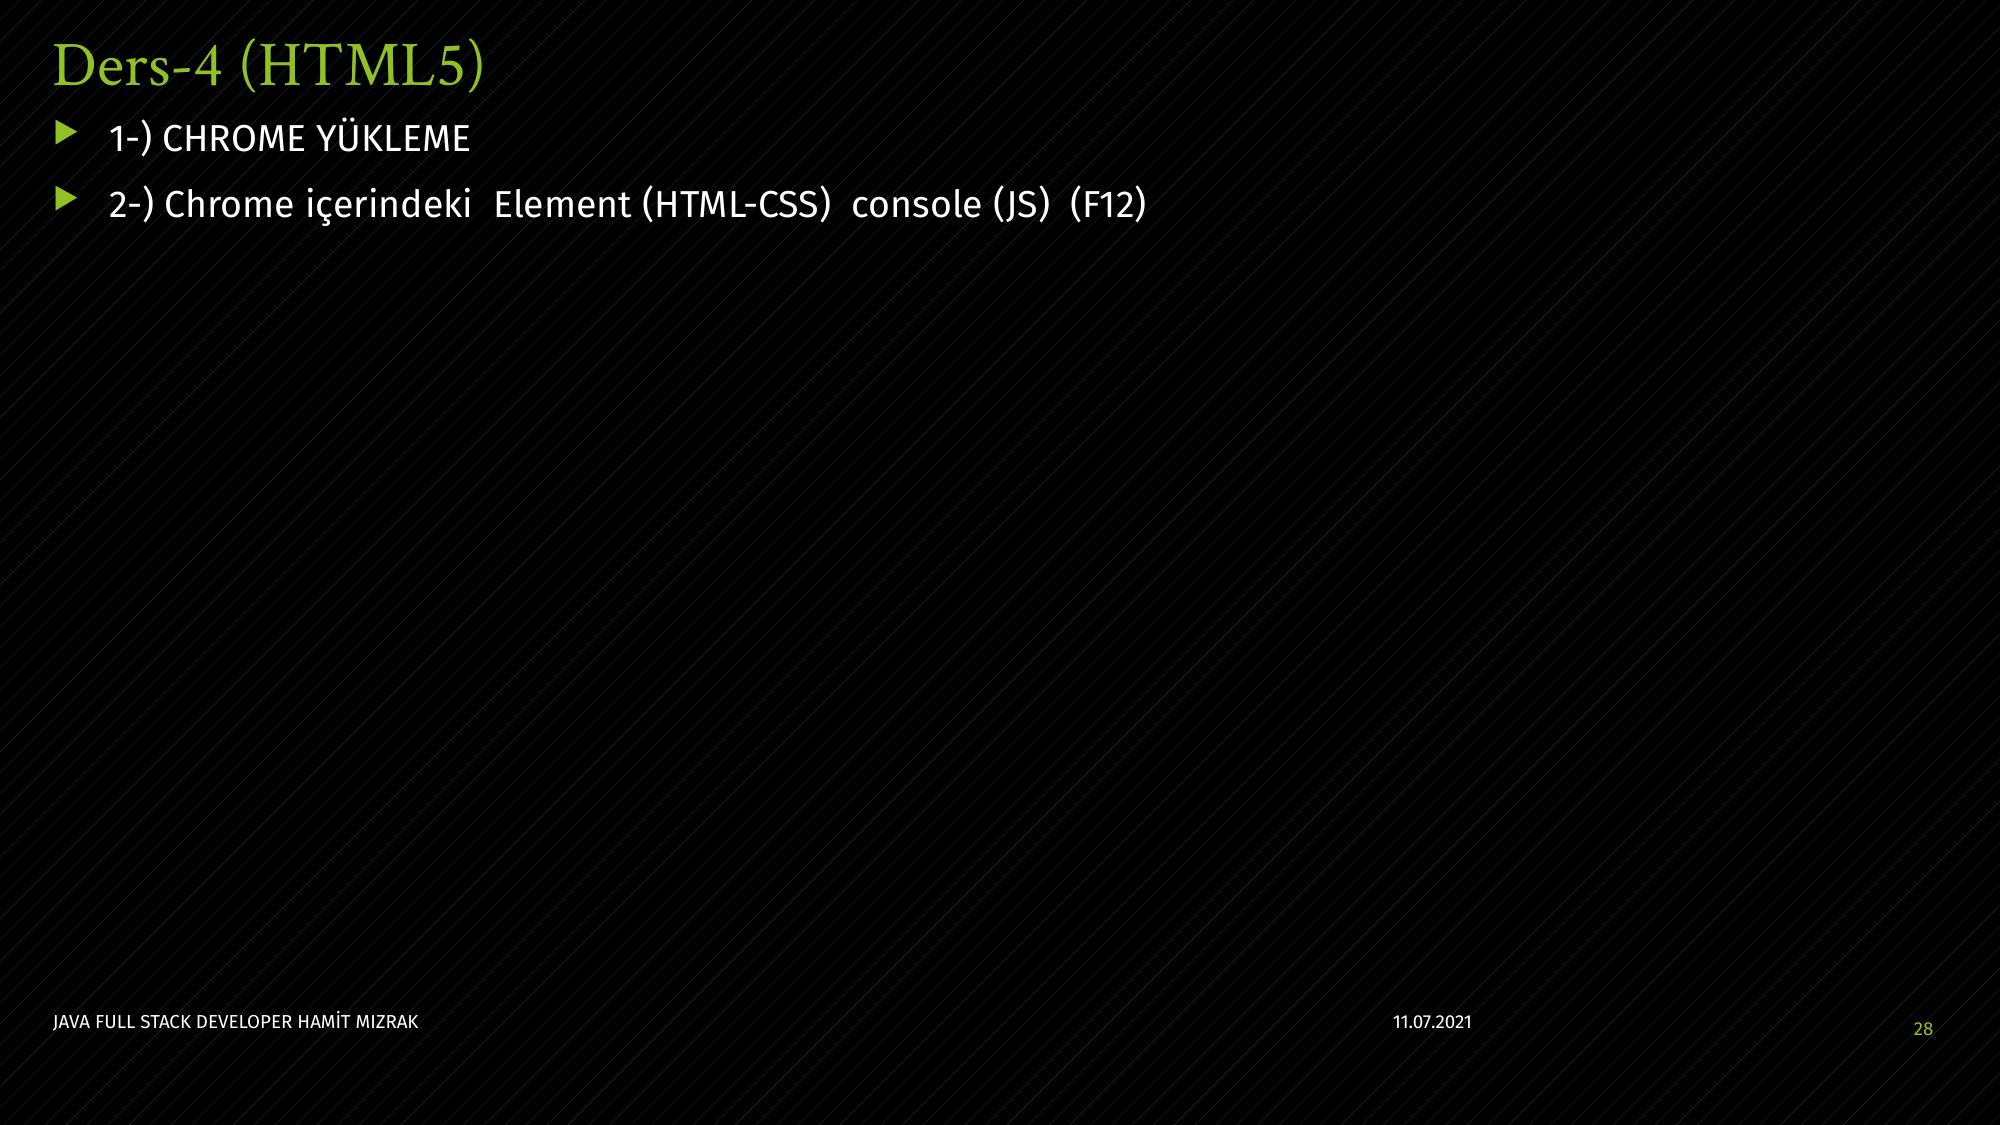

# Ders-4 (HTML5)
1-) CHROME YÜKLEME
2-) Chrome içerindeki  Element (HTML-CSS)  console (JS)  (F12)

JAVA FULL STACK DEVELOPER HAMİT MIZRAK
11.07.2021
28